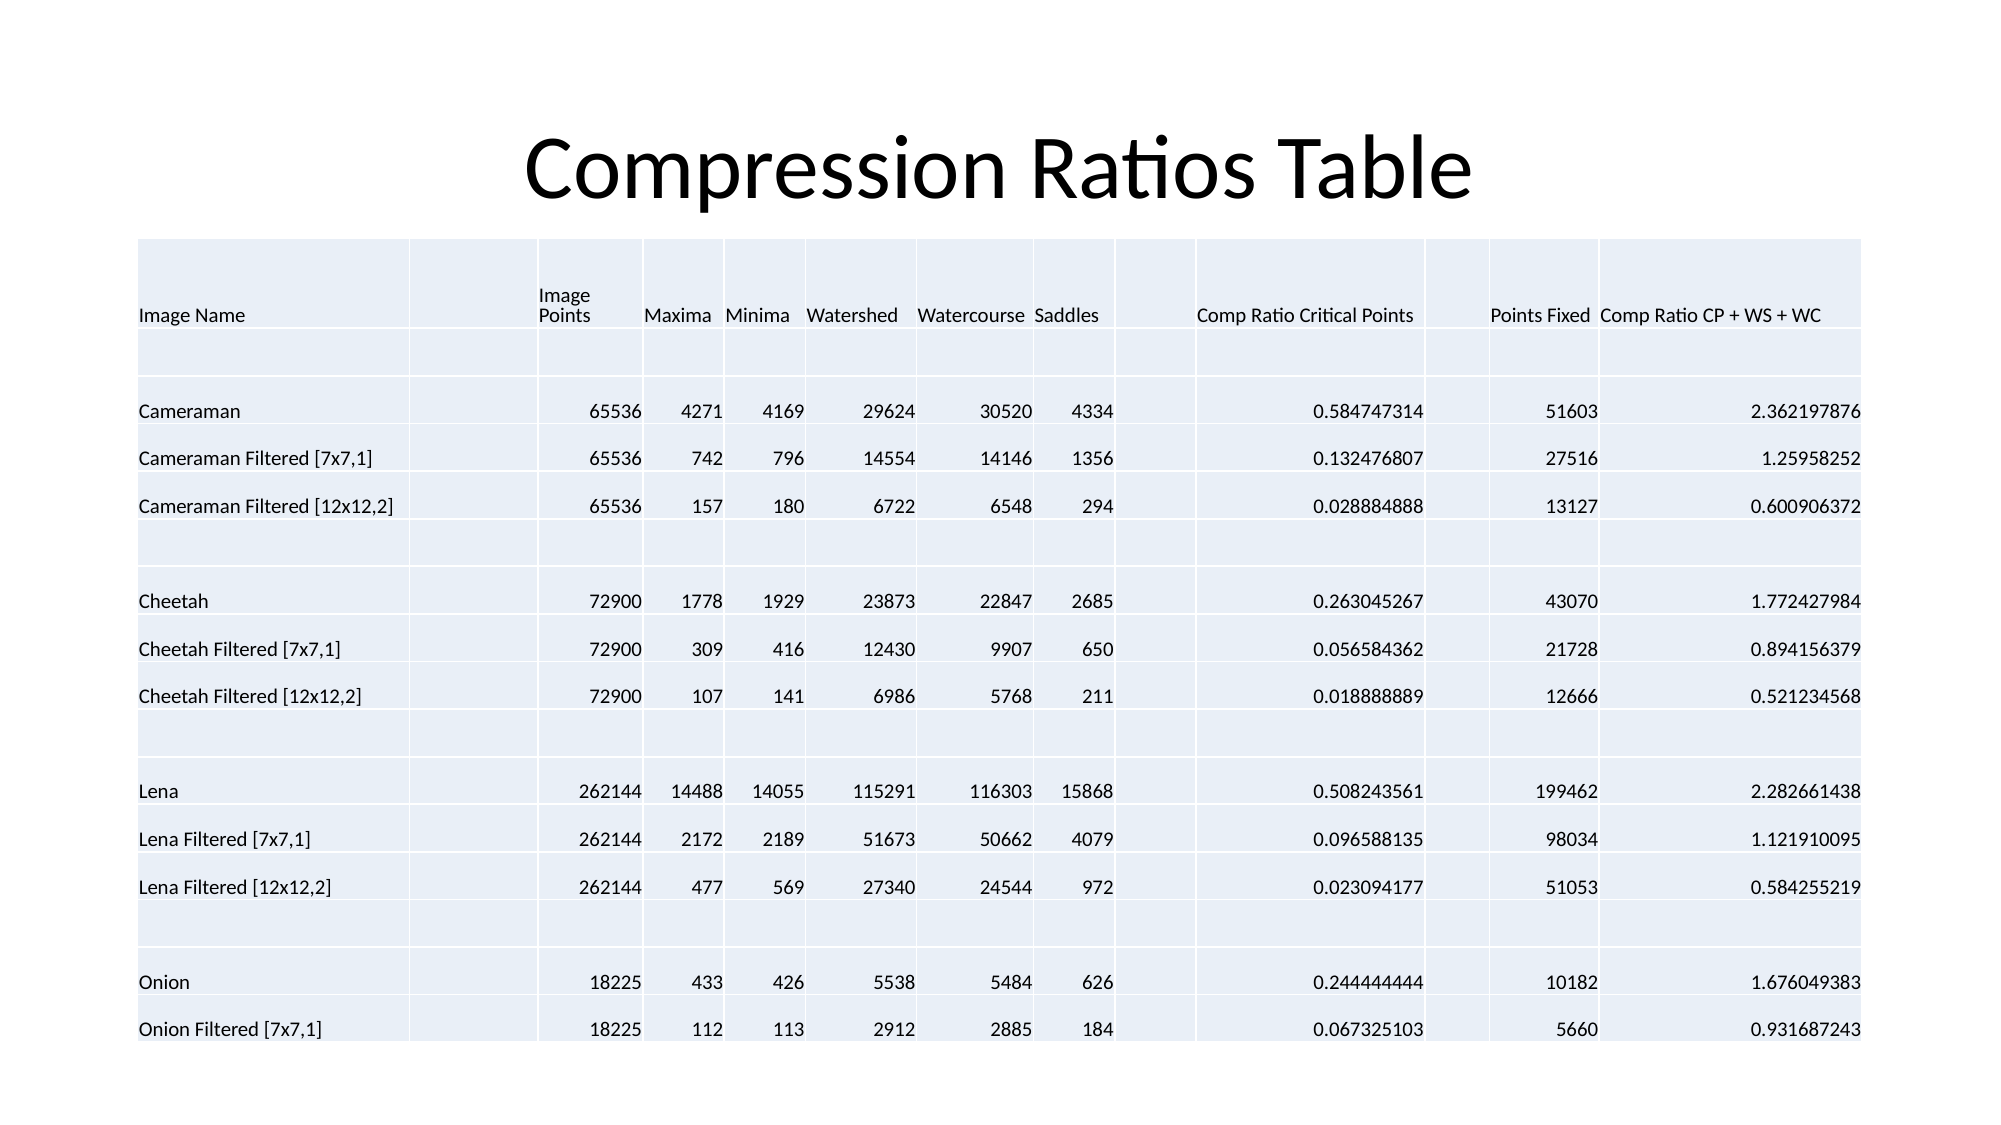

# Compression Ratios Table
| Image Name |  | Image Points | Maxima | Minima | Watershed | Watercourse | Saddles |  | Comp Ratio Critical Points |  | Points Fixed | Comp Ratio CP + WS + WC |
| --- | --- | --- | --- | --- | --- | --- | --- | --- | --- | --- | --- | --- |
|  |  |  |  |  |  |  |  |  |  |  |  |  |
| Cameraman |  | 65536 | 4271 | 4169 | 29624 | 30520 | 4334 |  | 0.584747314 |  | 51603 | 2.362197876 |
| Cameraman Filtered [7x7,1] |  | 65536 | 742 | 796 | 14554 | 14146 | 1356 |  | 0.132476807 |  | 27516 | 1.25958252 |
| Cameraman Filtered [12x12,2] |  | 65536 | 157 | 180 | 6722 | 6548 | 294 |  | 0.028884888 |  | 13127 | 0.600906372 |
|  |  |  |  |  |  |  |  |  |  |  |  |  |
| Cheetah |  | 72900 | 1778 | 1929 | 23873 | 22847 | 2685 |  | 0.263045267 |  | 43070 | 1.772427984 |
| Cheetah Filtered [7x7,1] |  | 72900 | 309 | 416 | 12430 | 9907 | 650 |  | 0.056584362 |  | 21728 | 0.894156379 |
| Cheetah Filtered [12x12,2] |  | 72900 | 107 | 141 | 6986 | 5768 | 211 |  | 0.018888889 |  | 12666 | 0.521234568 |
|  |  |  |  |  |  |  |  |  |  |  |  |  |
| Lena |  | 262144 | 14488 | 14055 | 115291 | 116303 | 15868 |  | 0.508243561 |  | 199462 | 2.282661438 |
| Lena Filtered [7x7,1] |  | 262144 | 2172 | 2189 | 51673 | 50662 | 4079 |  | 0.096588135 |  | 98034 | 1.121910095 |
| Lena Filtered [12x12,2] |  | 262144 | 477 | 569 | 27340 | 24544 | 972 |  | 0.023094177 |  | 51053 | 0.584255219 |
|  |  |  |  |  |  |  |  |  |  |  |  |  |
| Onion |  | 18225 | 433 | 426 | 5538 | 5484 | 626 |  | 0.244444444 |  | 10182 | 1.676049383 |
| Onion Filtered [7x7,1] |  | 18225 | 112 | 113 | 2912 | 2885 | 184 |  | 0.067325103 |  | 5660 | 0.931687243 |